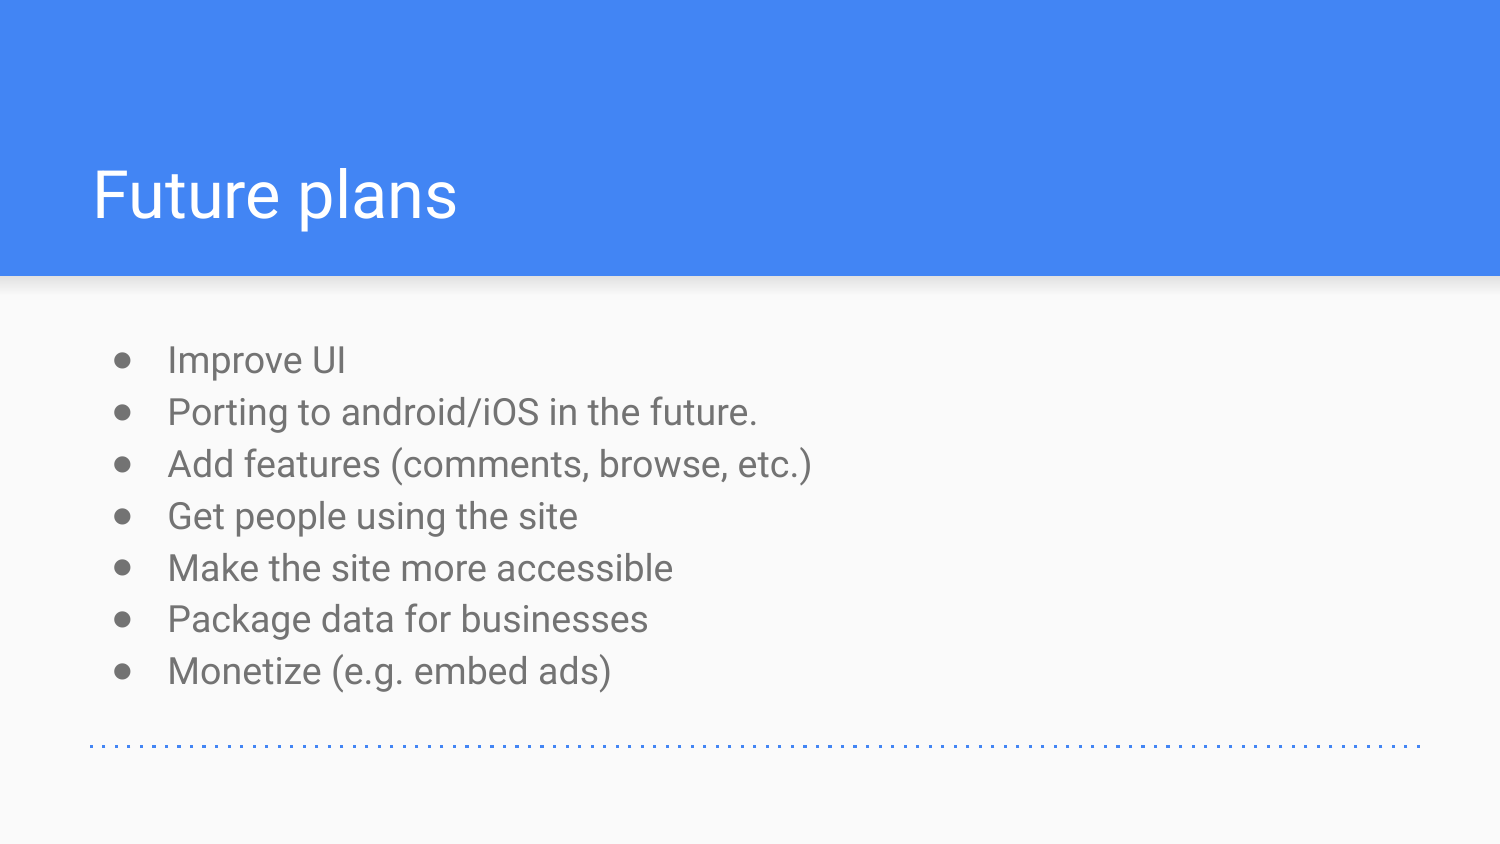

# Future plans
Improve UI
Porting to android/iOS in the future.
Add features (comments, browse, etc.)
Get people using the site
Make the site more accessible
Package data for businesses
Monetize (e.g. embed ads)